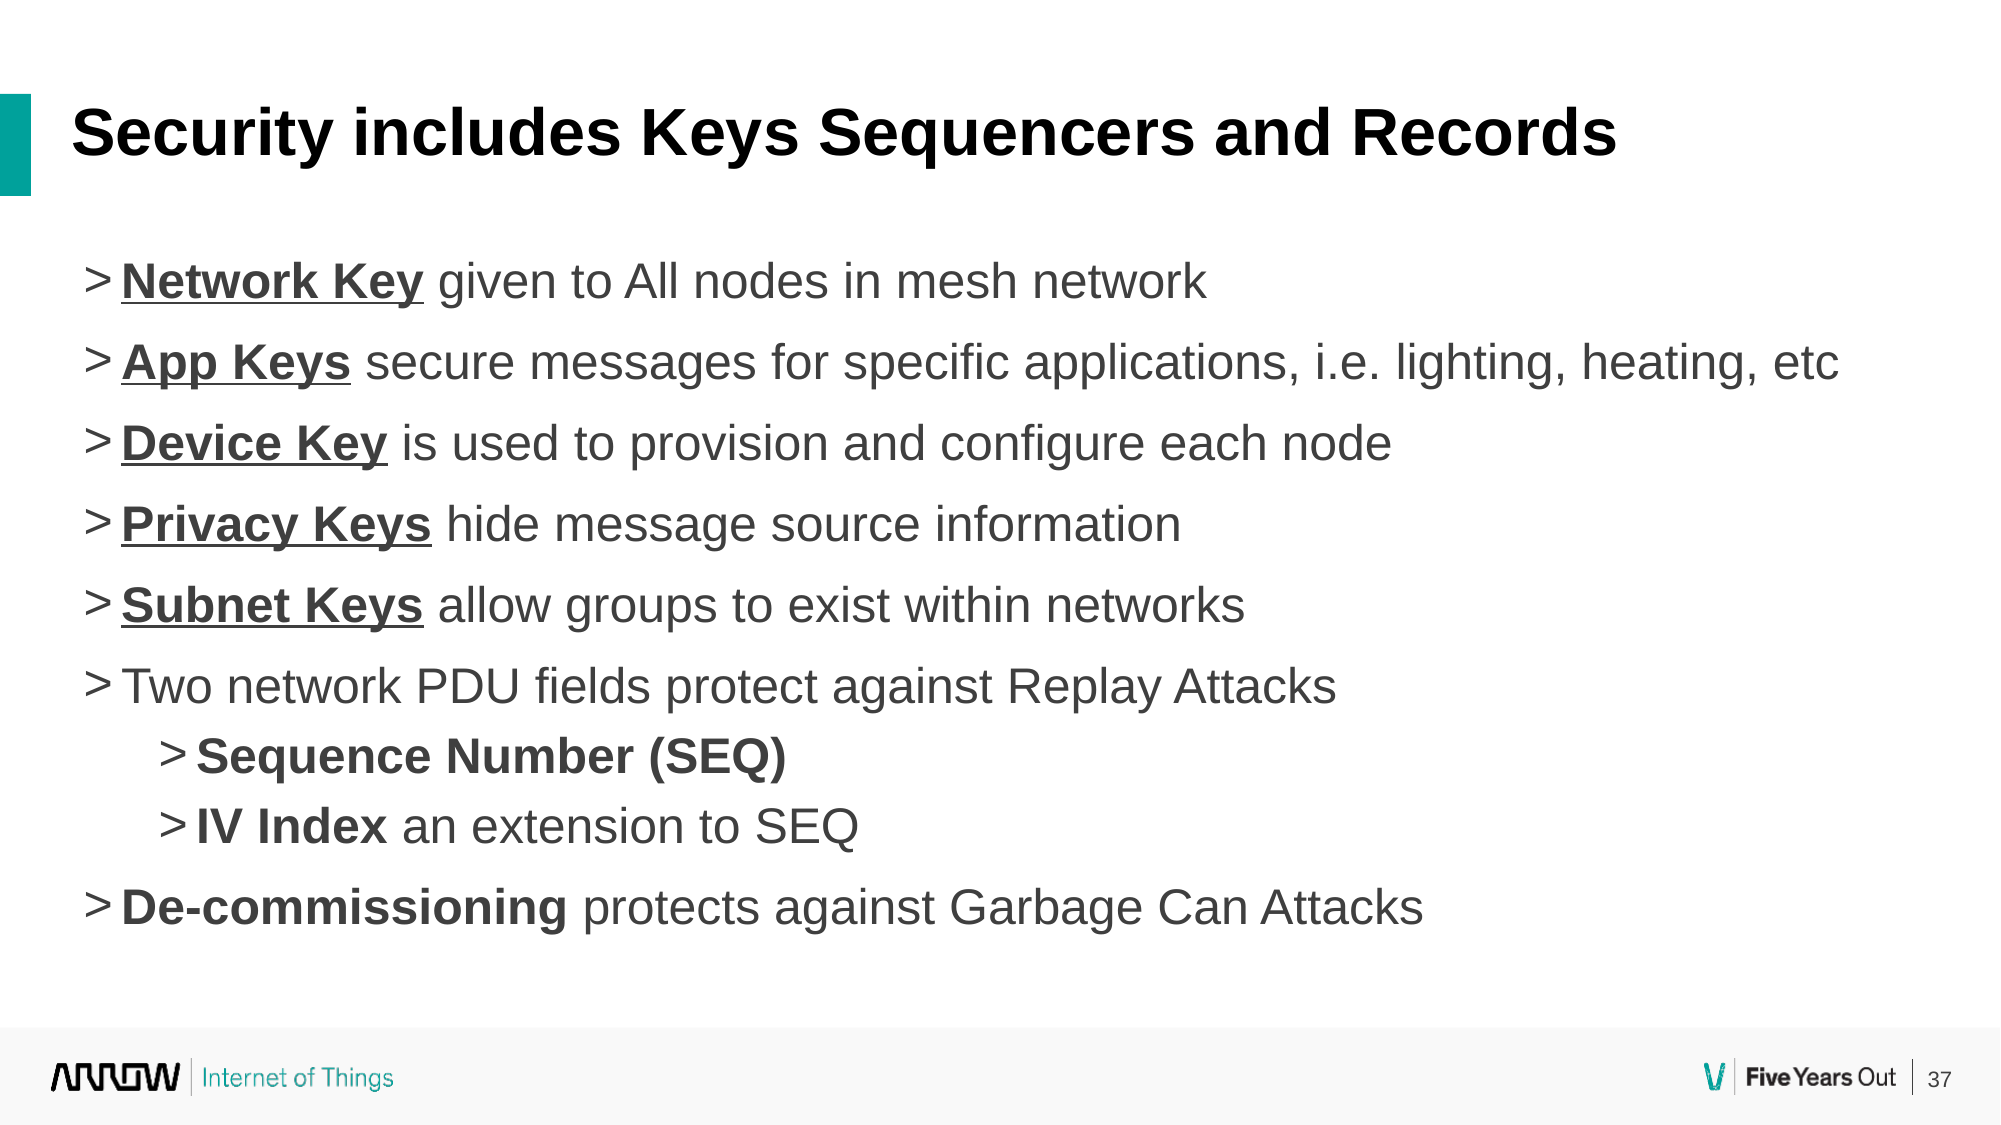

Security includes Keys Sequencers and Records
Network Key given to All nodes in mesh network
App Keys secure messages for specific applications, i.e. lighting, heating, etc
Device Key is used to provision and configure each node
Privacy Keys hide message source information
Subnet Keys allow groups to exist within networks
Two network PDU fields protect against Replay Attacks
Sequence Number (SEQ)
IV Index an extension to SEQ
De-commissioning protects against Garbage Can Attacks